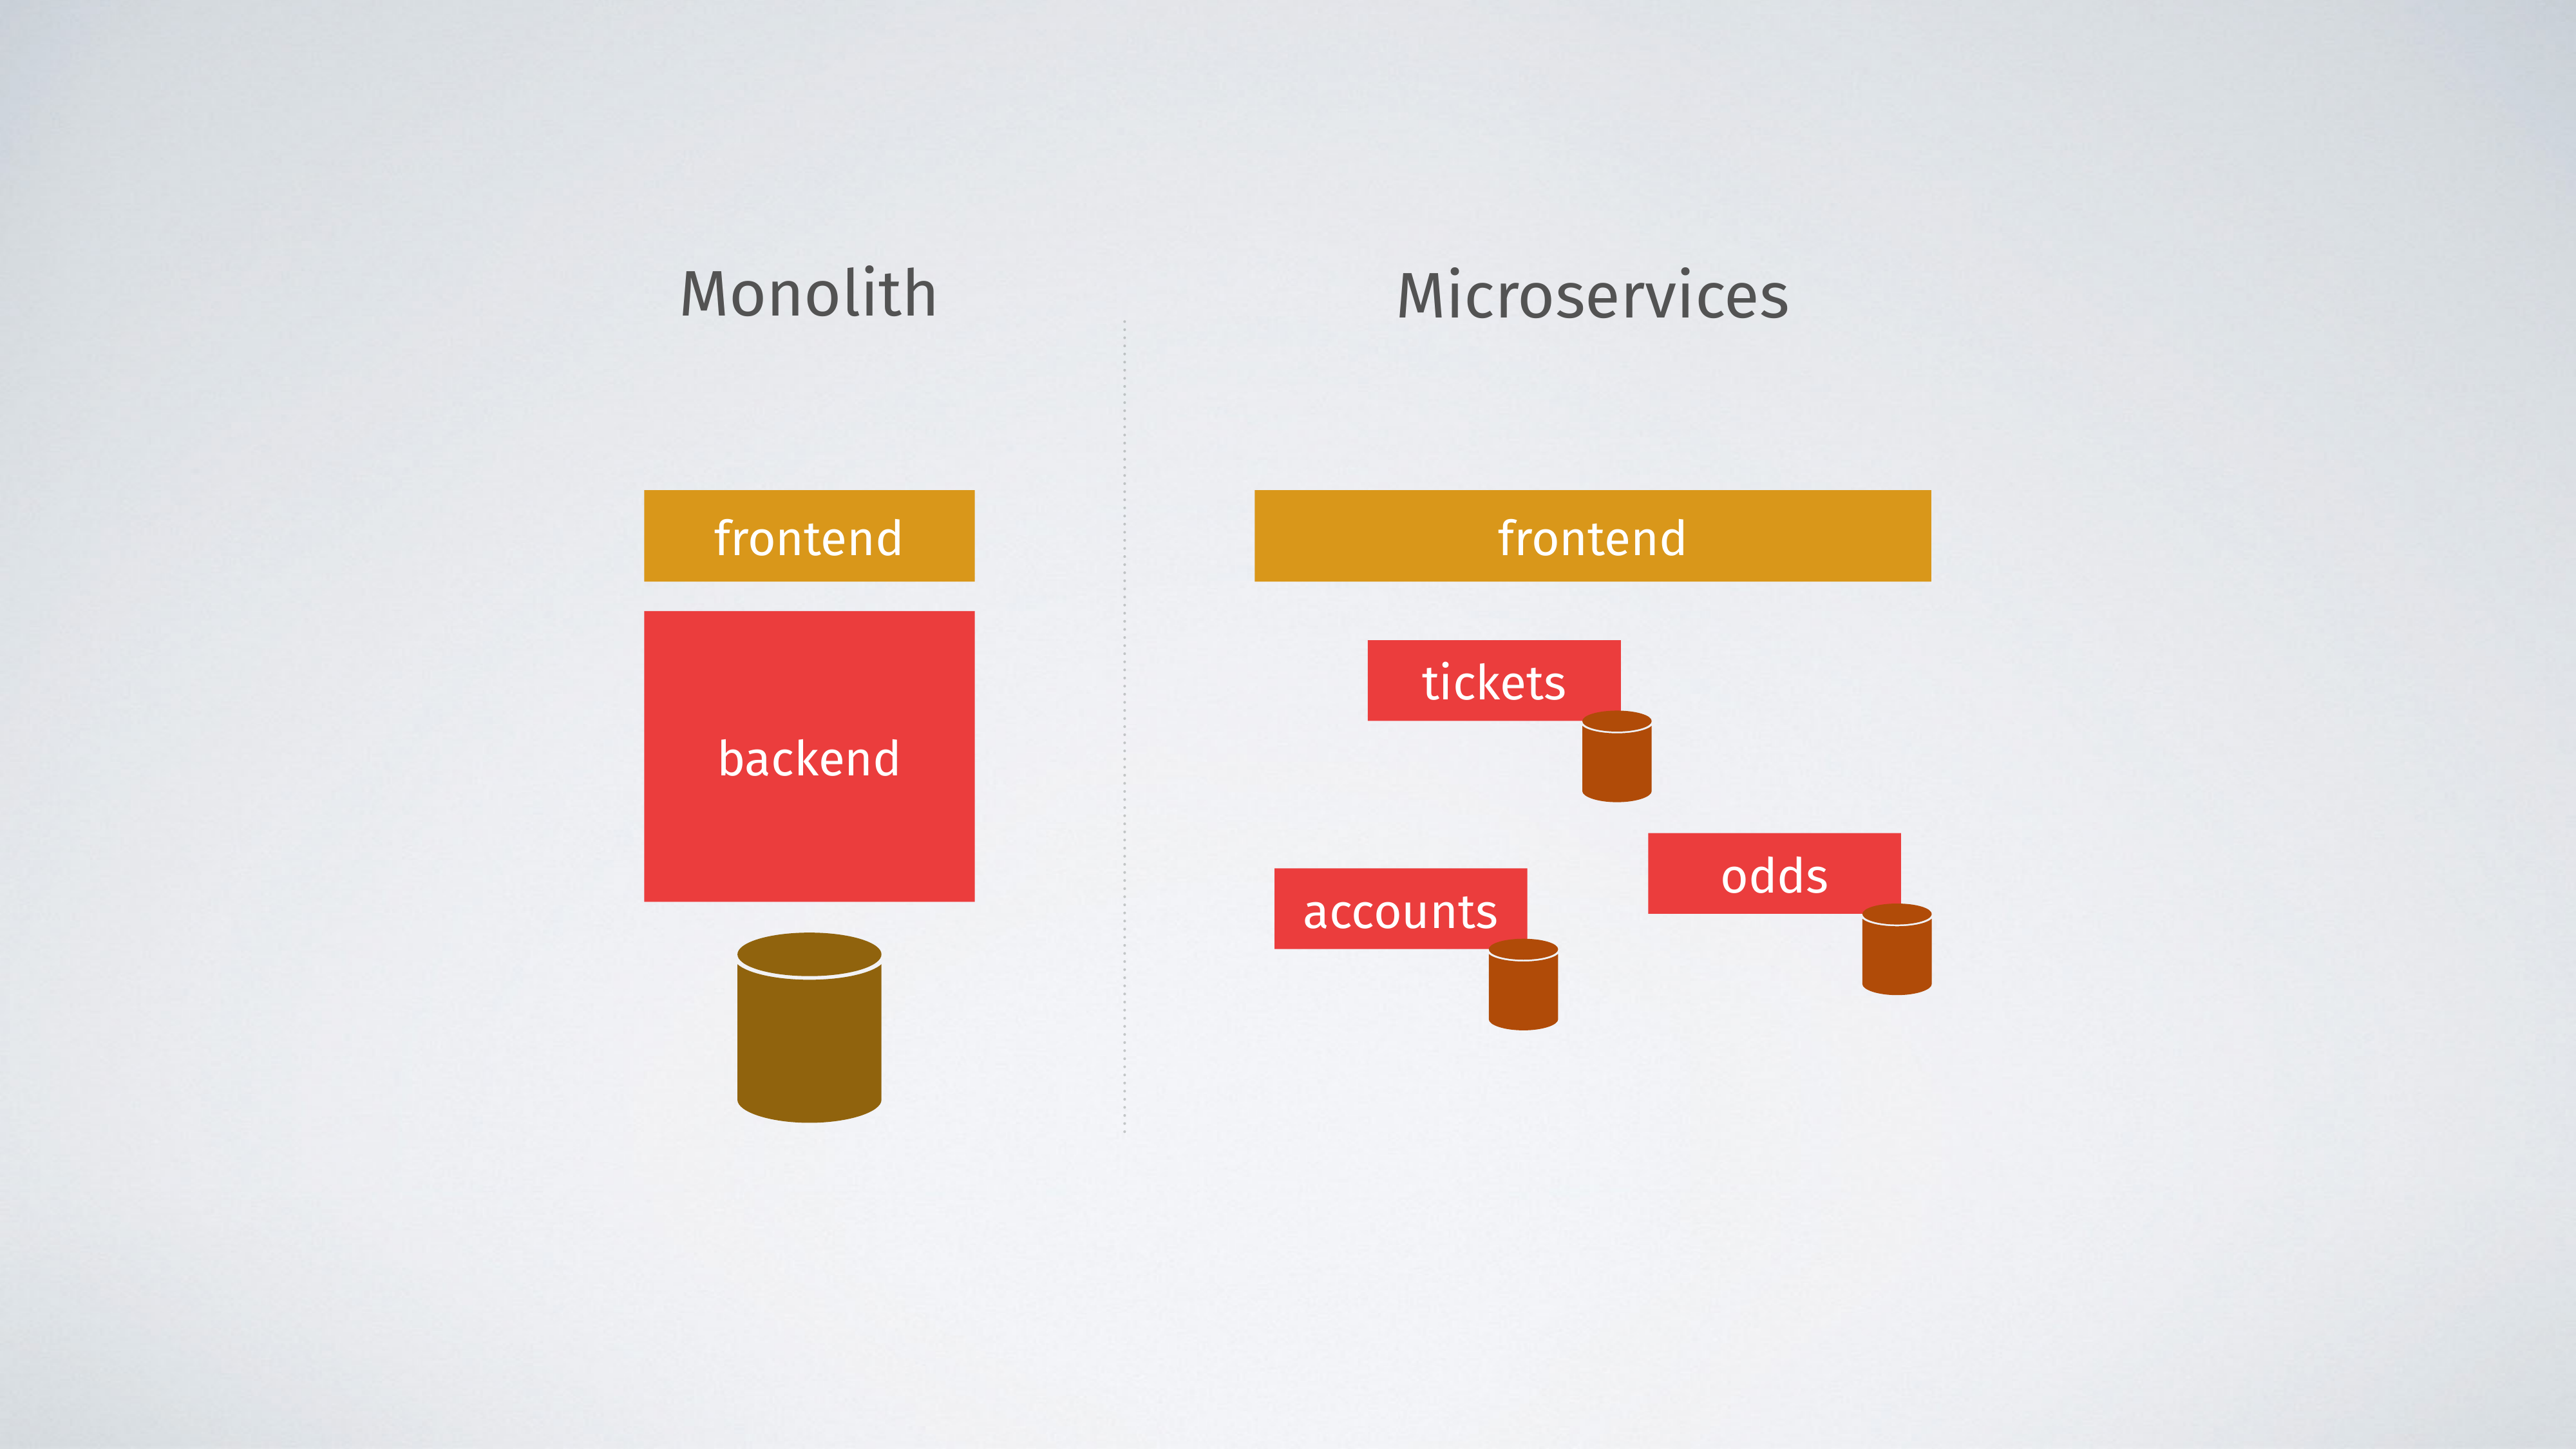

Monolith
Microservices

frontend
frontend
backend
tickets

odds
accounts